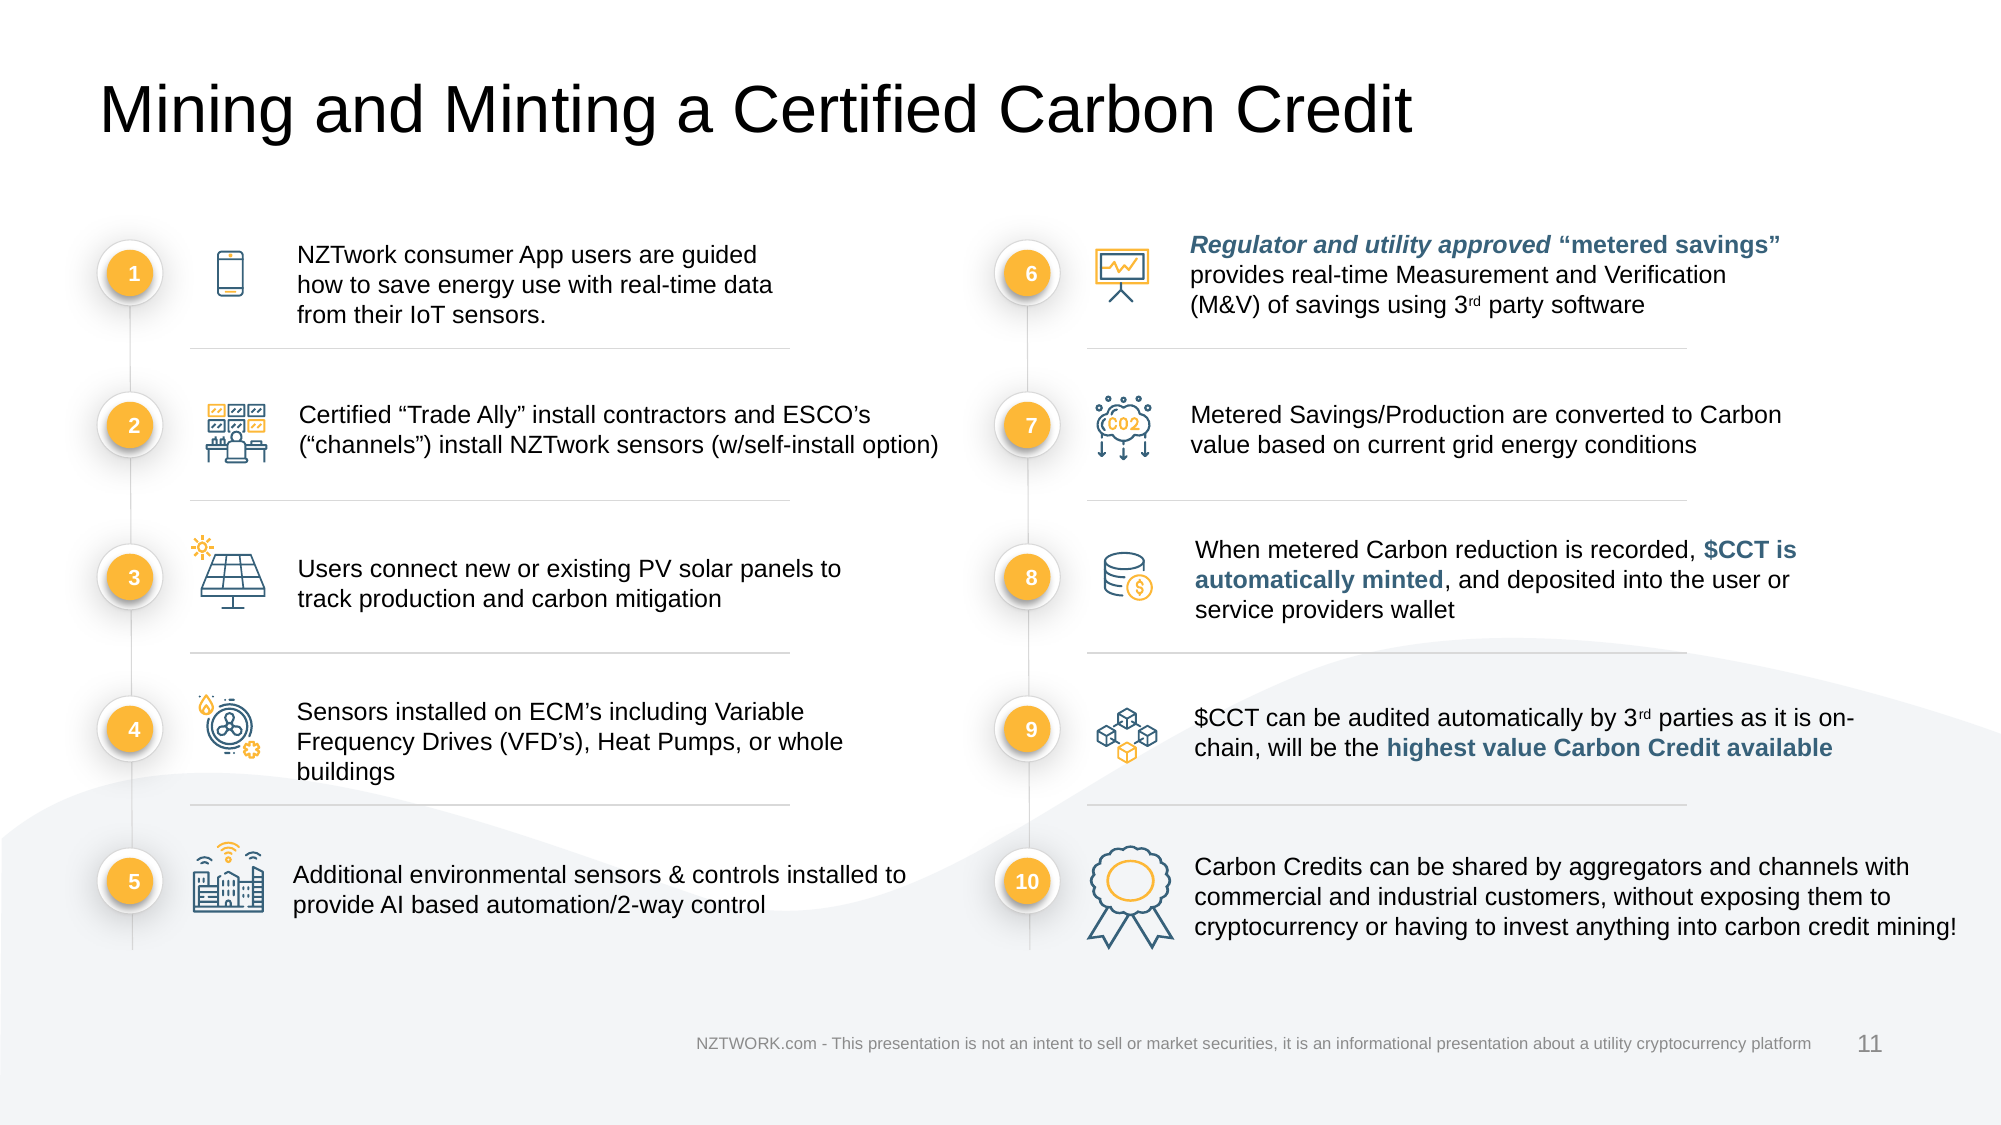

# Mining and Minting a Certified Carbon Credit
Regulator and utility approved “metered savings” provides real-time Measurement and Verification (M&V) of savings using 3rd party software
NZTwork consumer App users are guided how to save energy use with real-time data from their IoT sensors.

1

2

3

4

5

6

7

8

9

10

Metered Savings/Production are converted to Carbon value based on current grid energy conditions
Certified “Trade Ally” install contractors and ESCO’s (“channels”) install NZTwork sensors (w/self-install option)

When metered Carbon reduction is recorded, $CCT is automatically minted, and deposited into the user or service providers wallet

Users connect new or existing PV solar panels to track production and carbon mitigation

Sensors installed on ECM’s including Variable Frequency Drives (VFD’s), Heat Pumps, or whole buildings
$CCT can be audited automatically by 3rd parties as it is on-chain, will be the highest value Carbon Credit available

Carbon Credits can be shared by aggregators and channels with commercial and industrial customers, without exposing them to cryptocurrency or having to invest anything into carbon credit mining!

Additional environmental sensors & controls installed to provide AI based automation/2-way control
NZTWORK.com - This presentation is not an intent to sell or market securities, it is an informational presentation about a utility cryptocurrency platform
11